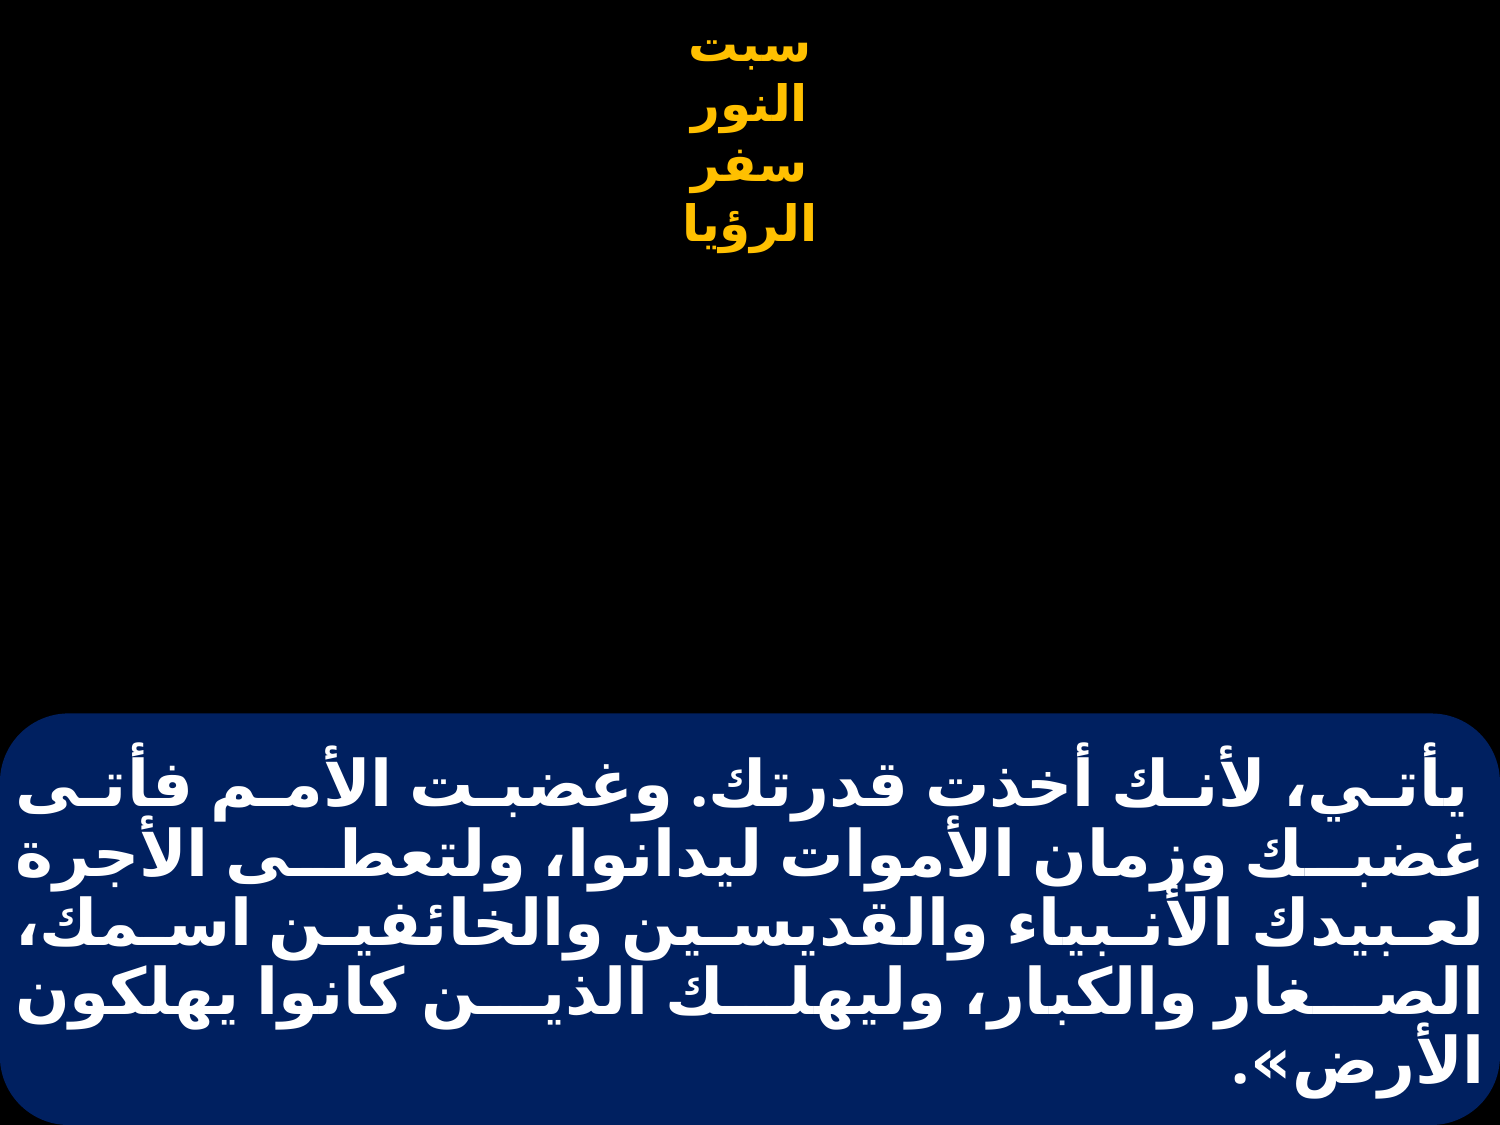

# يأتي، لأنك أخذت قدرتك. وغضبت الأمم فأتى غضبك وزمان الأموات ليدانوا، ولتعطى الأجرة لعبيدك الأنبياء والقديسين والخائفين اسمك، الصغار والكبار، وليهلك الذين كانوا يهلكون الأرض».